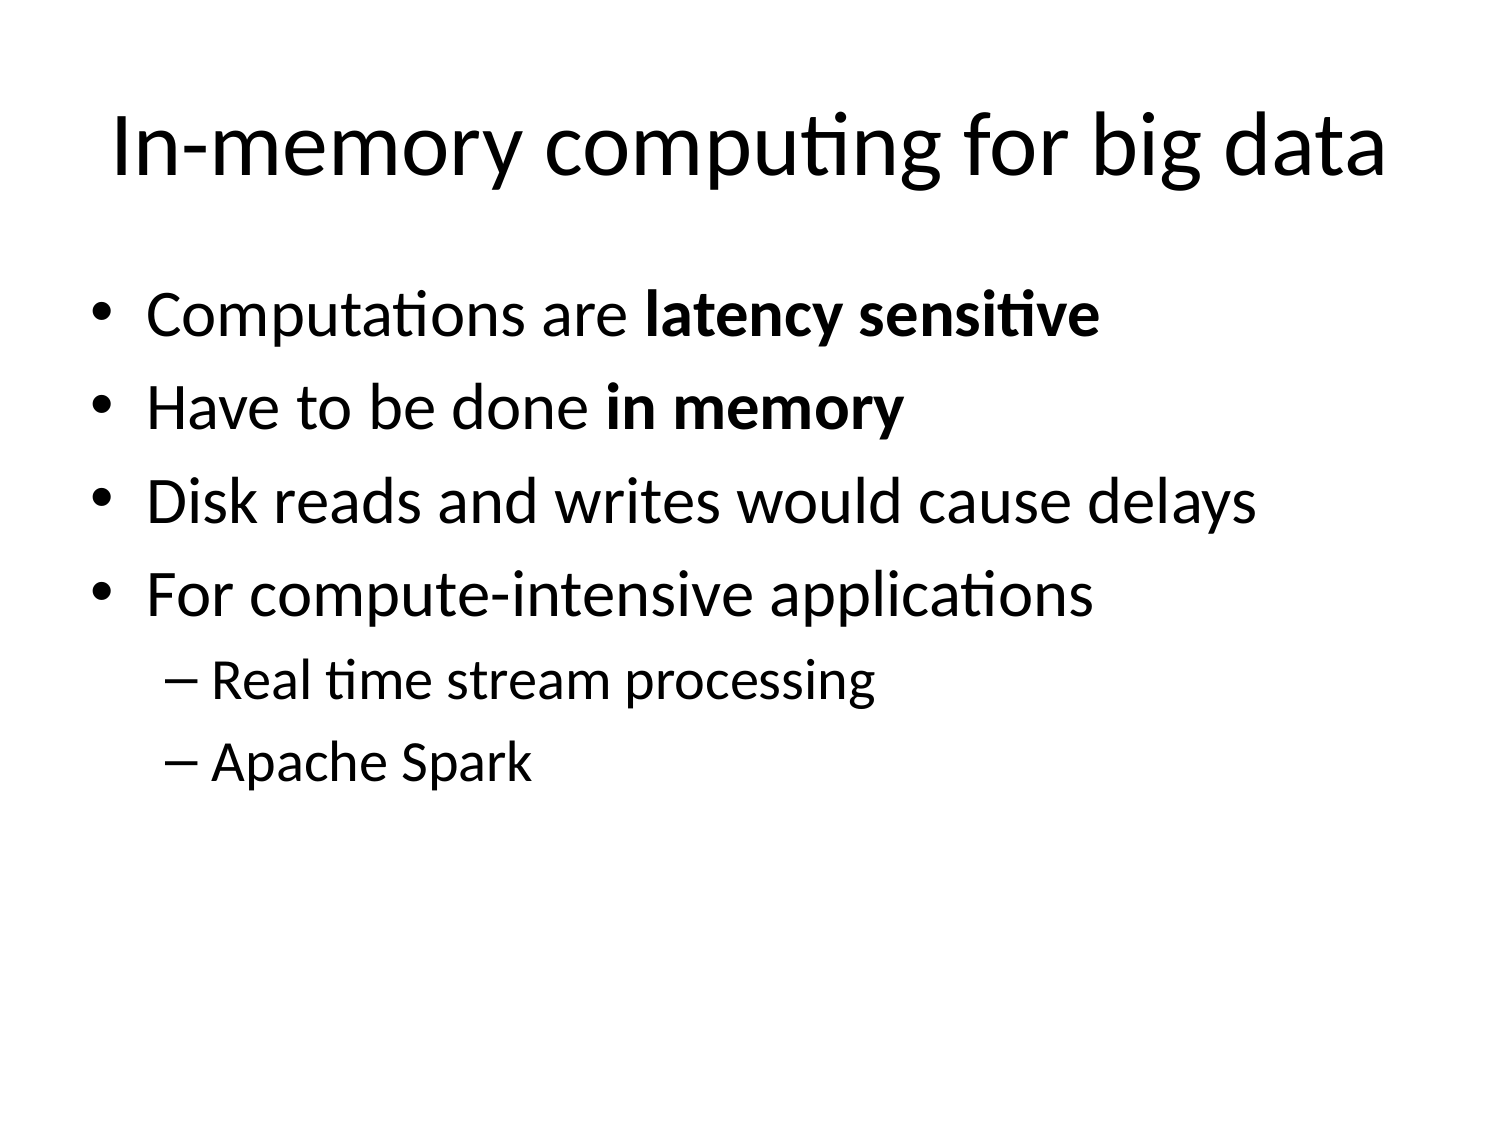

# In-memory computing for big data
Computations are latency sensitive
Have to be done in memory
Disk reads and writes would cause delays
For compute-intensive applications
Real time stream processing
Apache Spark